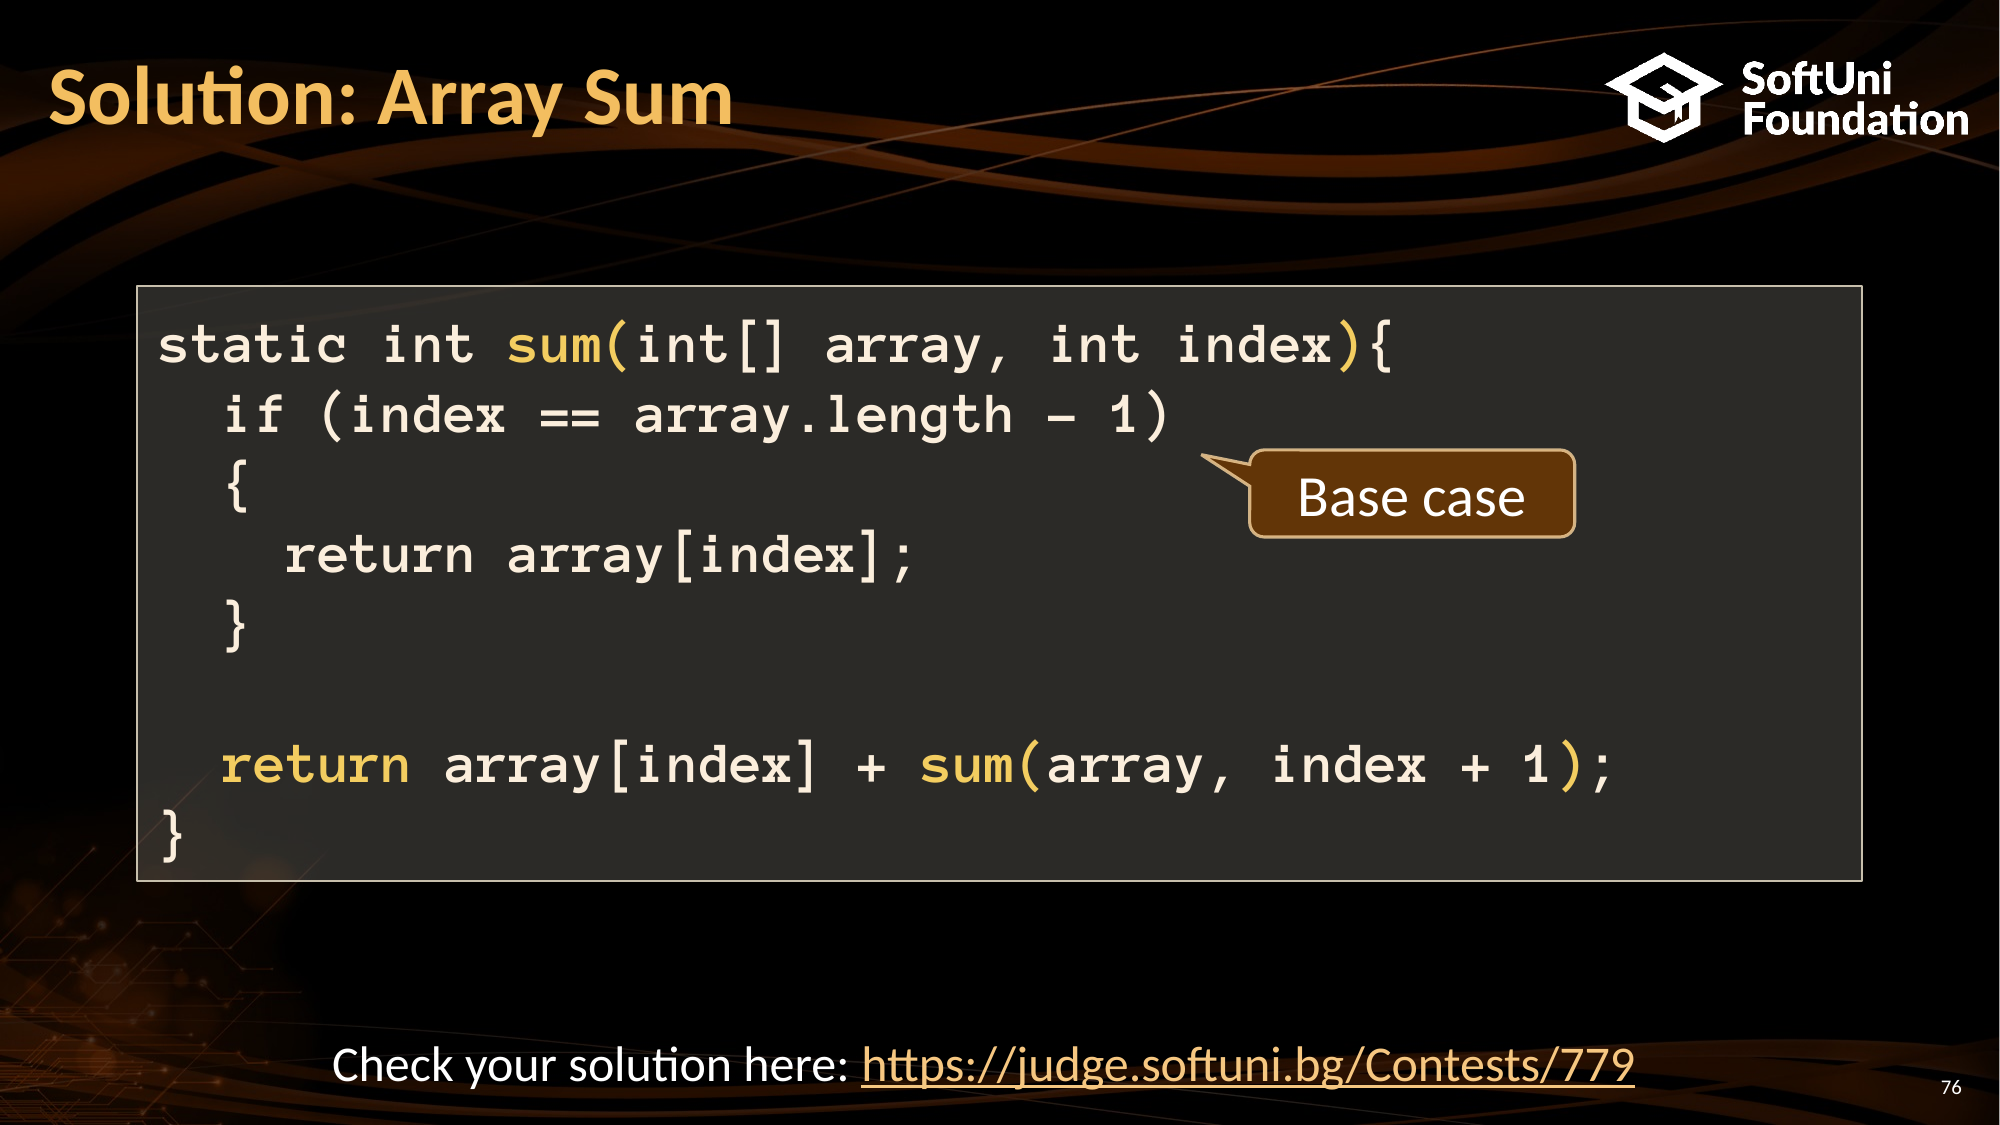

# Solution: Array Sum
static int sum(int[] array, int index){
  if (index == array.length - 1)
  {
    return array[index];
  }

  return array[index] + sum(array, index + 1);
}
Base case
Check your solution here: https://judge.softuni.bg/Contests/779
76